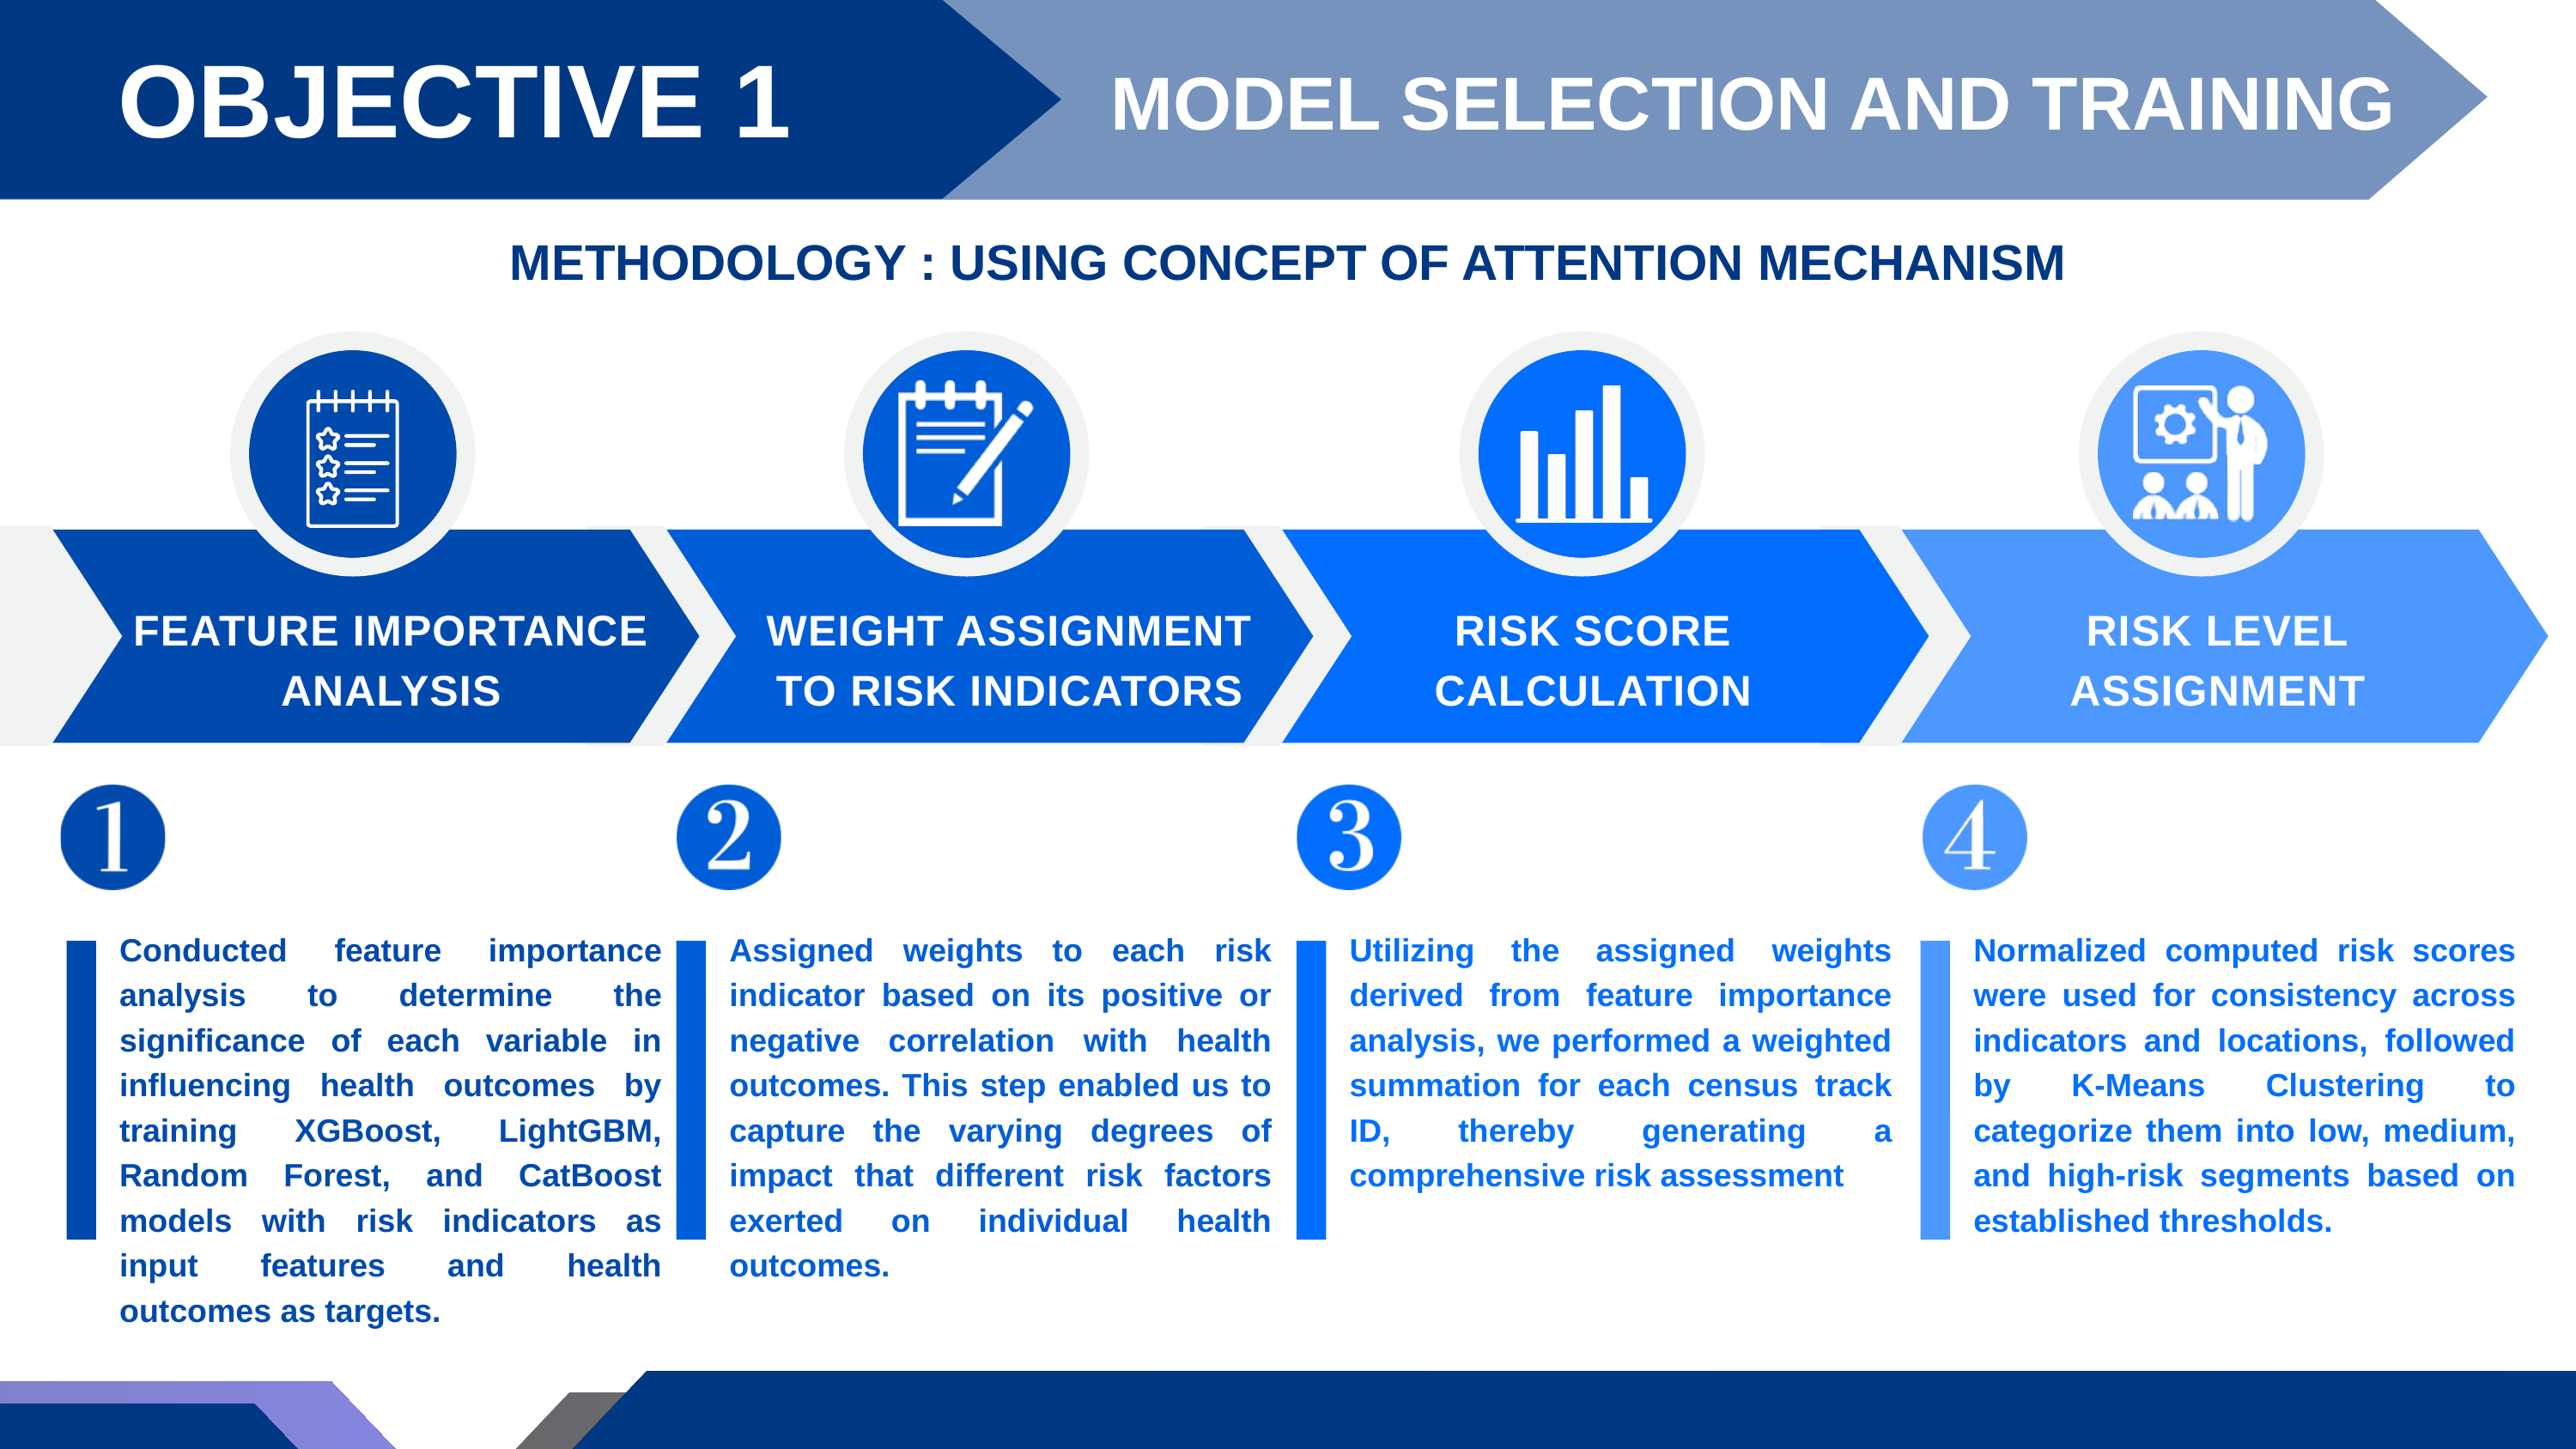

OBJECTIVE 1
MODEL SELECTION AND TRAINING
METHODOLOGY : USING CONCEPT OF ATTENTION MECHANISM

FEATURE IMPORTANCE ANALYSIS
WEIGHT ASSIGNMENT TO RISK INDICATORS
RISK SCORE CALCULATION
RISK LEVEL ASSIGNMENT

Conducted feature importance analysis to determine the significance of each variable in influencing health outcomes by training XGBoost, LightGBM, Random Forest, and CatBoost models with risk indicators as input features and health outcomes as targets.
Assigned weights to each risk indicator based on its positive or negative correlation with health outcomes. This step enabled us to capture the varying degrees of impact that different risk factors exerted on individual health outcomes.
Utilizing the assigned weights derived from feature importance analysis, we performed a weighted summation for each census track ID, thereby generating a comprehensive risk assessment
Normalized computed risk scores were used for consistency across indicators and locations, followed by K-Means Clustering to categorize them into low, medium, and high-risk segments based on established thresholds.